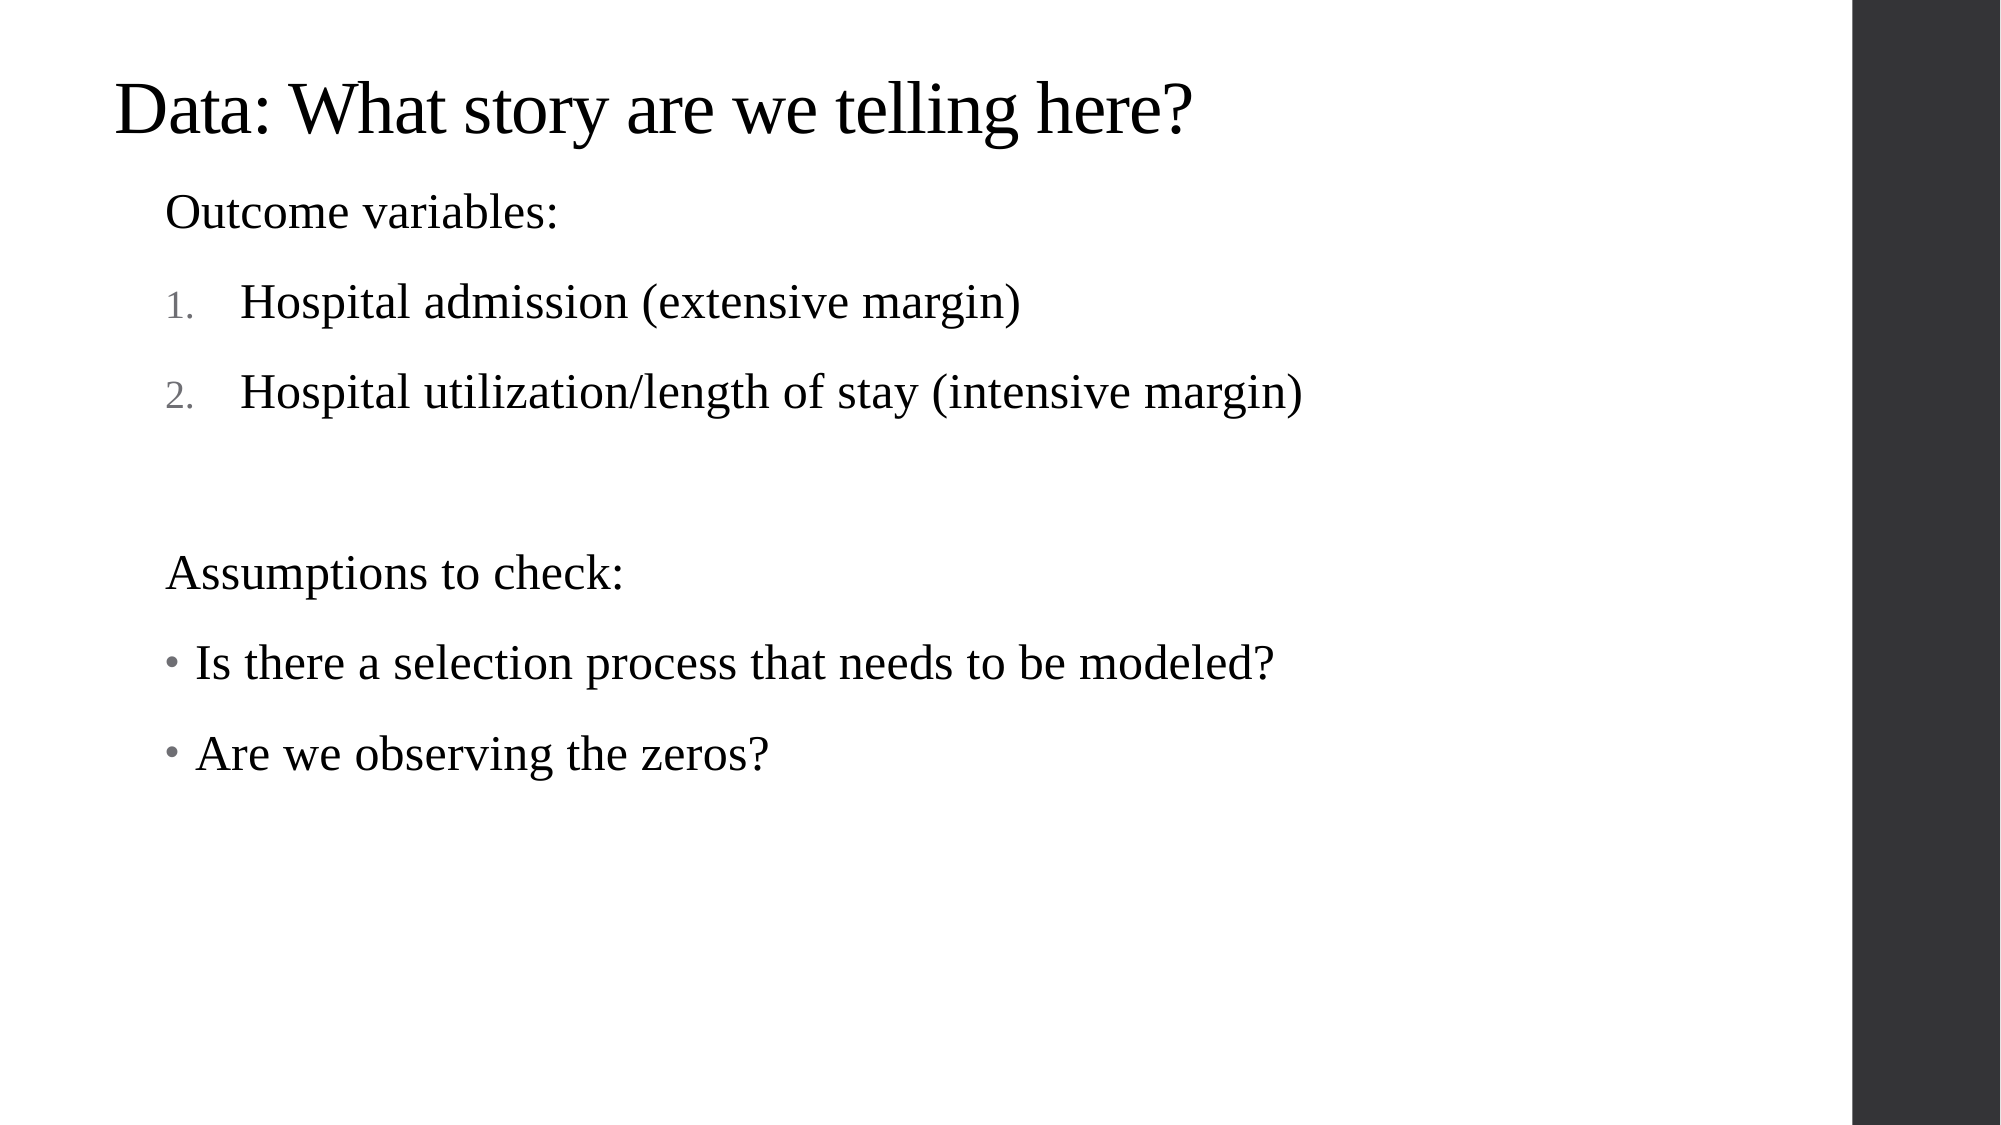

# Data: What story are we telling here?
Outcome variables:
Hospital admission (extensive margin)
Hospital utilization/length of stay (intensive margin)

Assumptions to check:
Is there a selection process that needs to be modeled?
Are we observing the zeros?